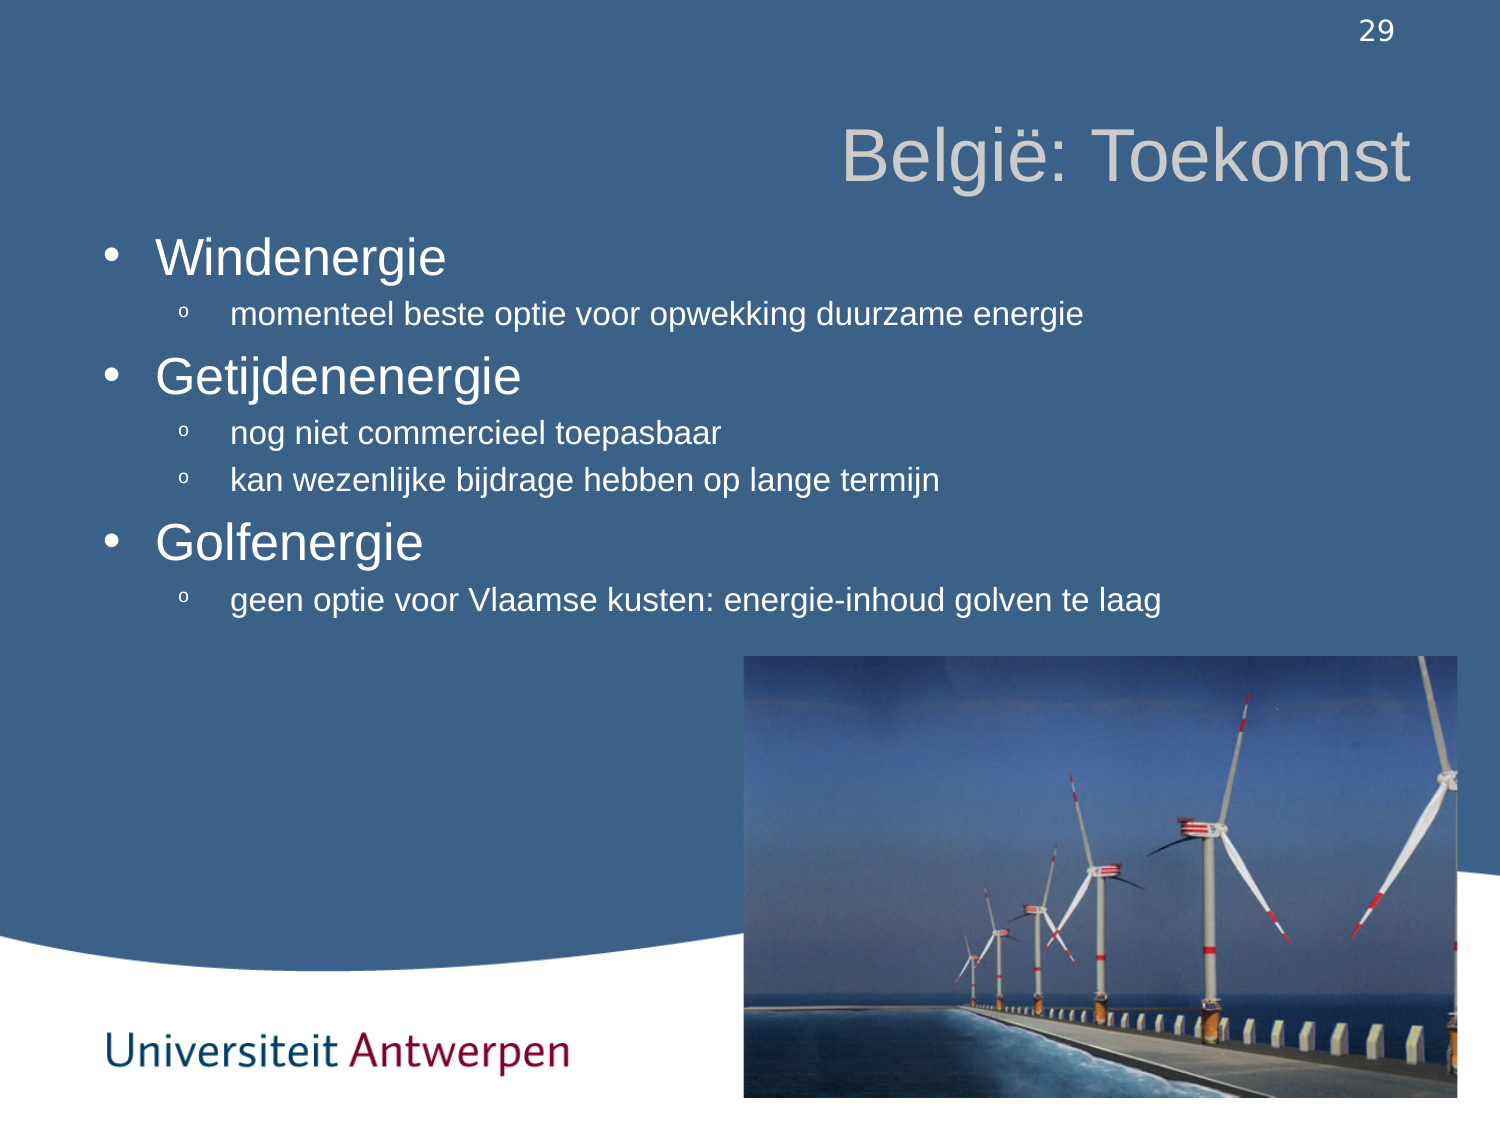

# België: Toekomst
Windenergie
momenteel beste optie voor opwekking duurzame energie
Getijdenenergie
nog niet commercieel toepasbaar
kan wezenlijke bijdrage hebben op lange termijn
Golfenergie
geen optie voor Vlaamse kusten: energie-inhoud golven te laag